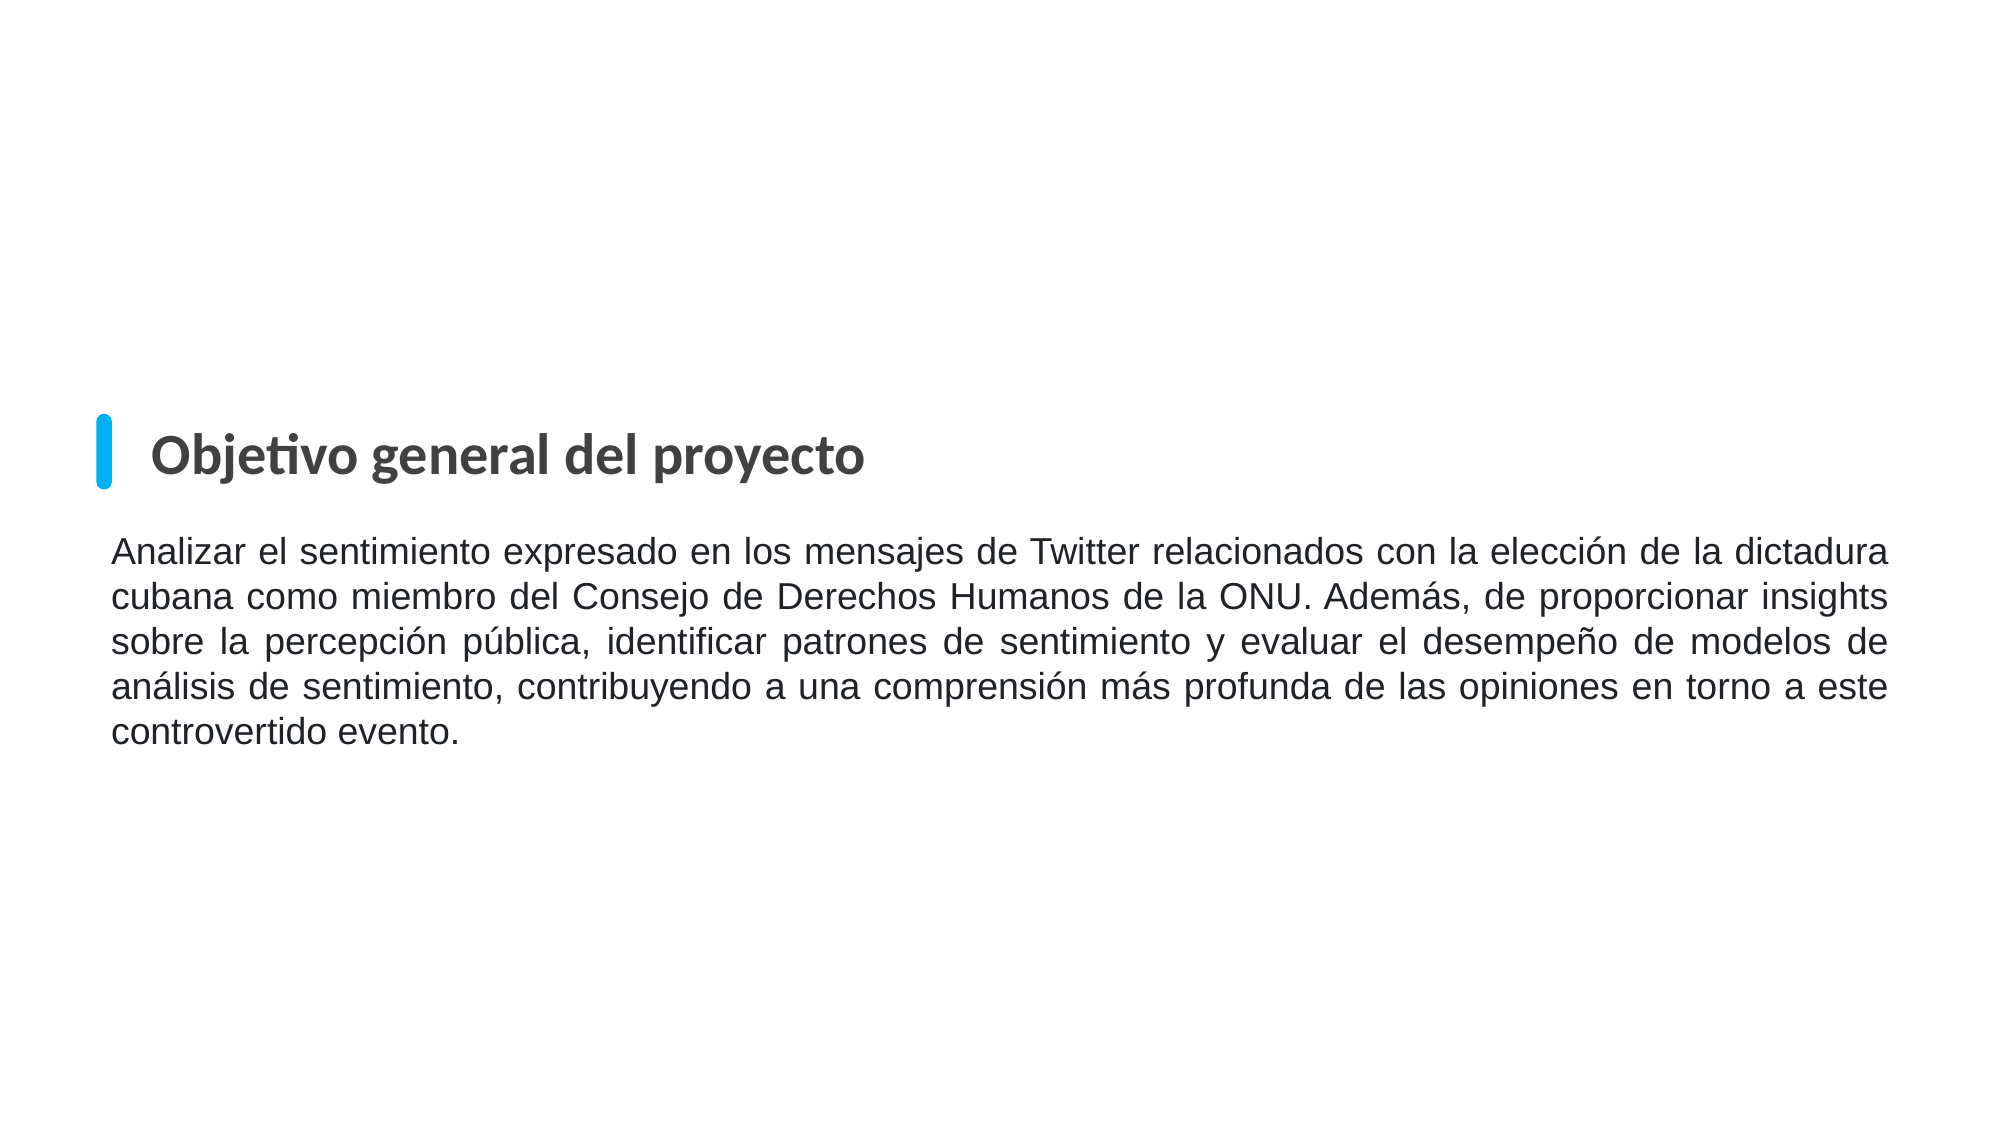

Objetivo general del proyecto

Analizar el sentimiento expresado en los mensajes de Twitter relacionados con la elección de la dictadura cubana como miembro del Consejo de Derechos Humanos de la ONU. Además, de proporcionar insights sobre la percepción pública, identificar patrones de sentimiento y evaluar el desempeño de modelos de análisis de sentimiento, contribuyendo a una comprensión más profunda de las opiniones en torno a este controvertido evento.